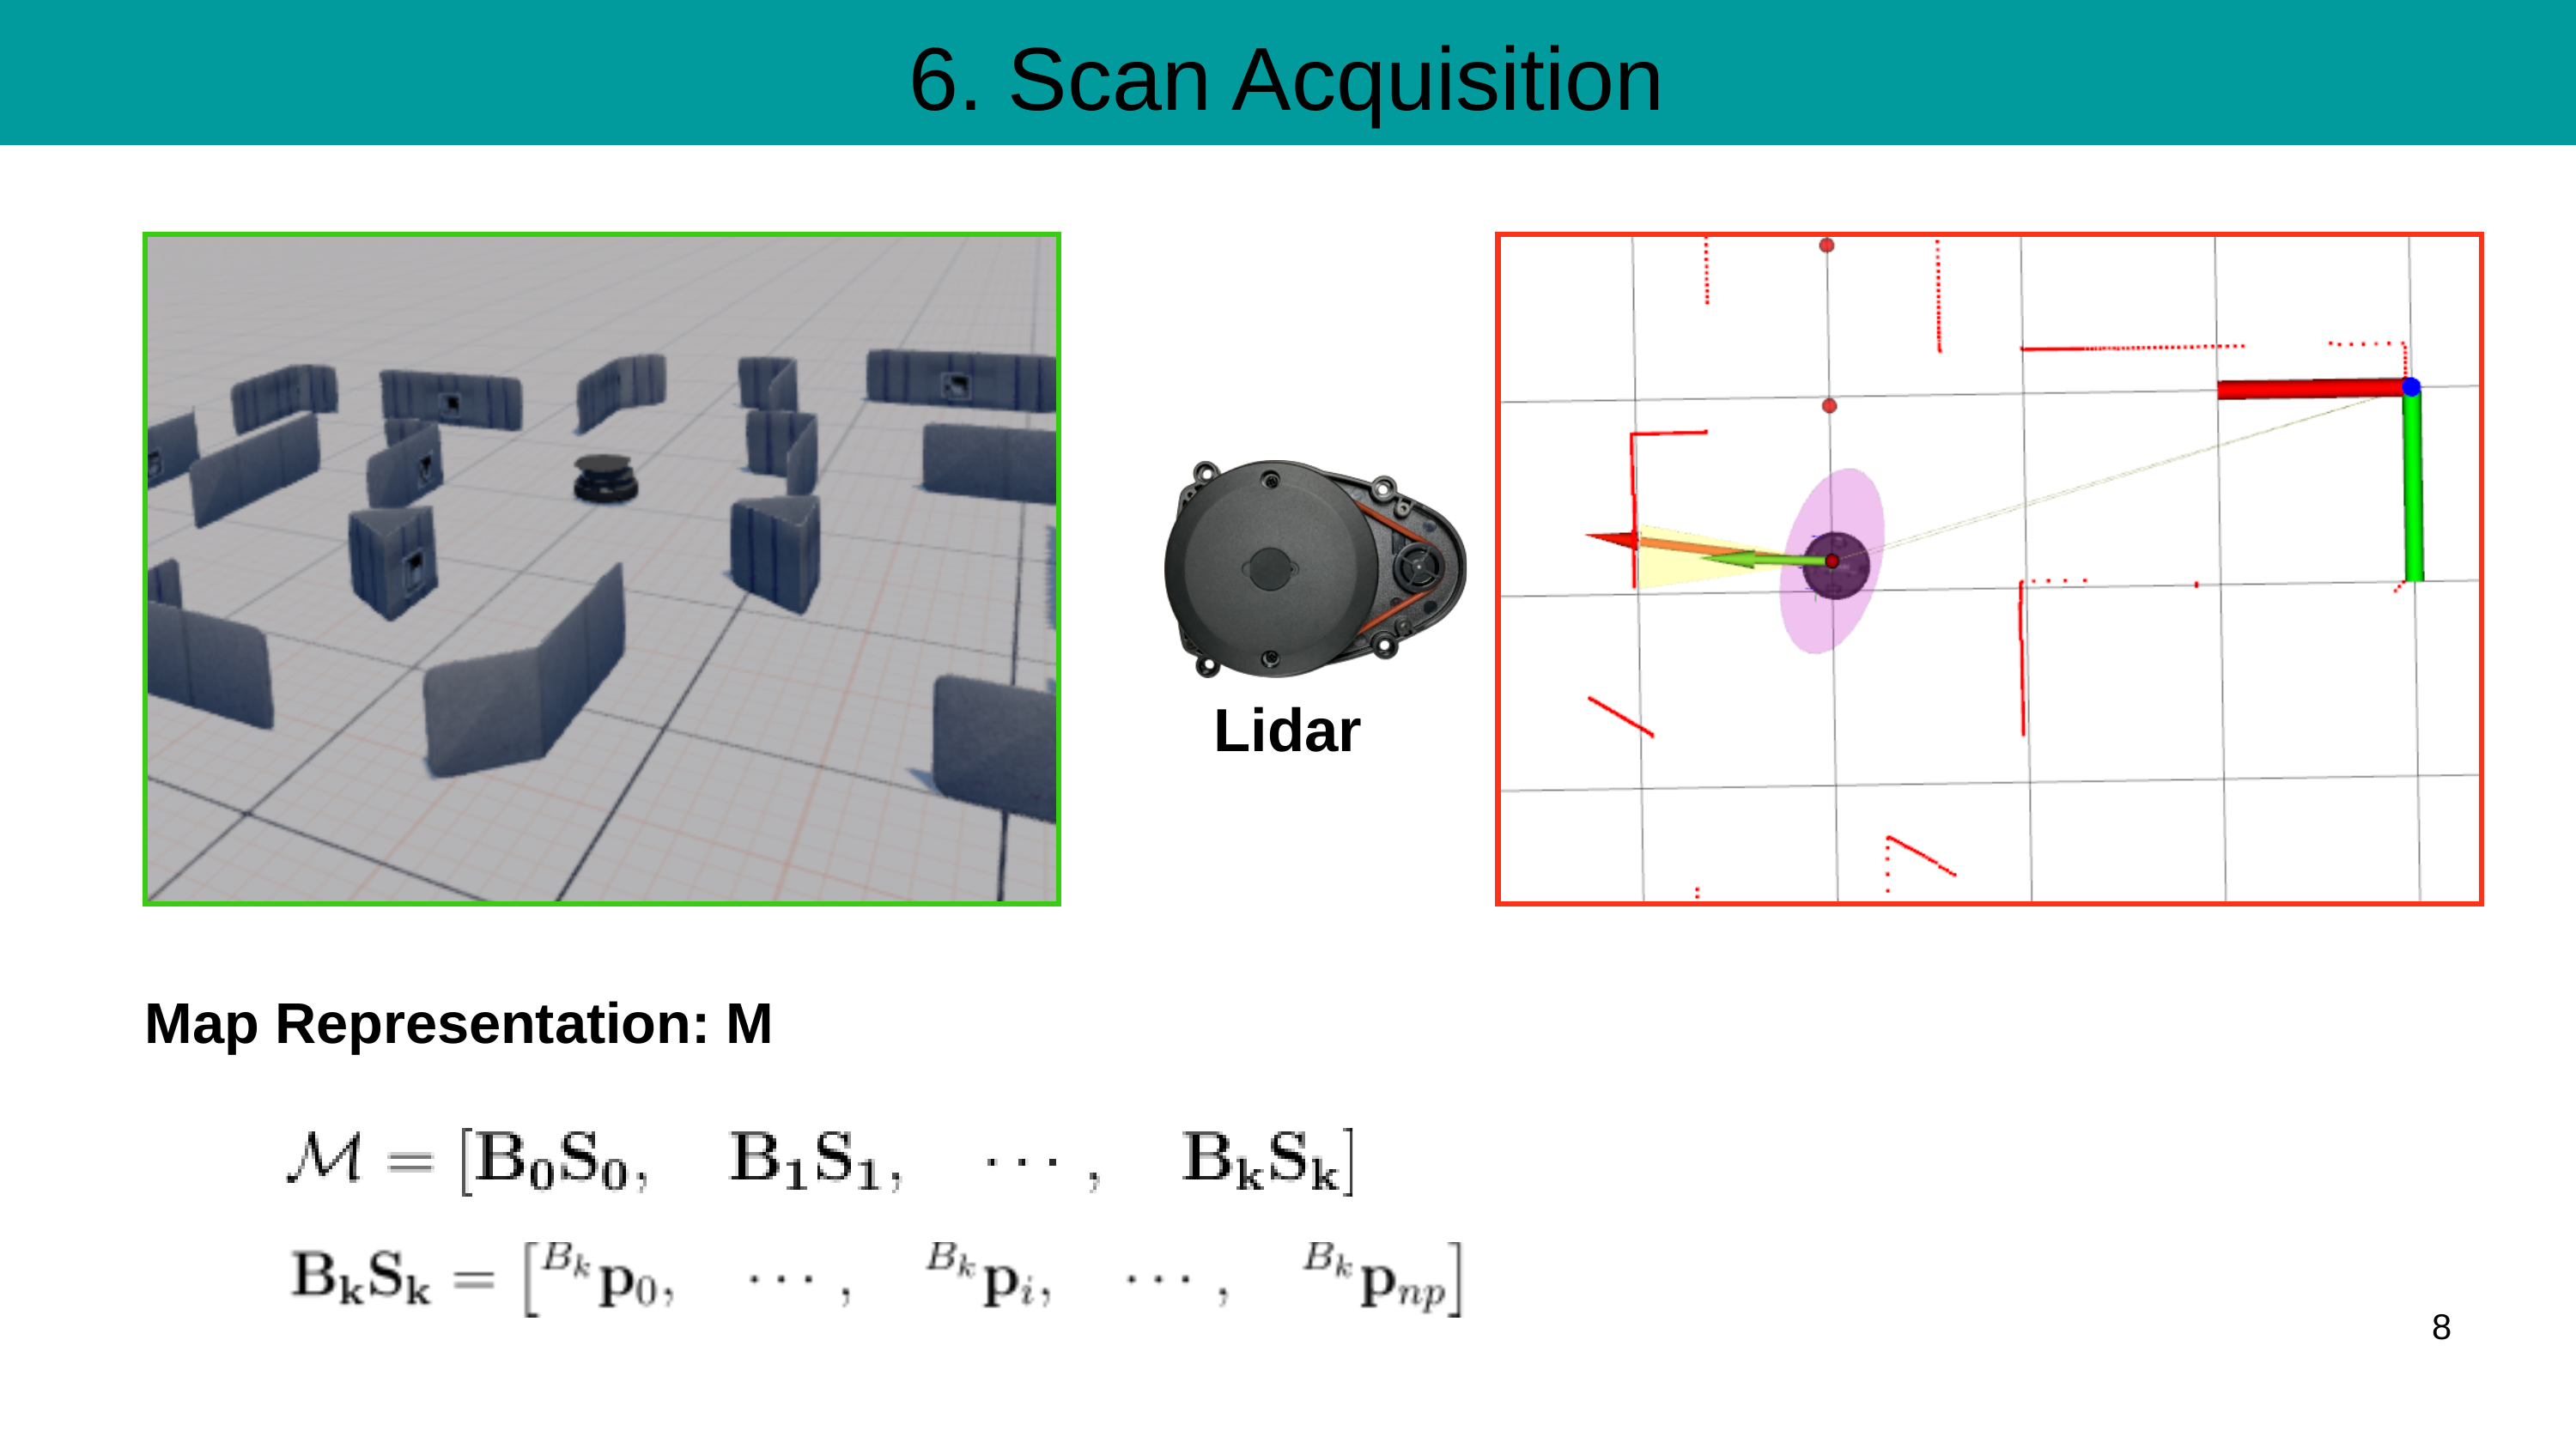

6. Scan Acquisition

Lidar

Map Representation: M

8